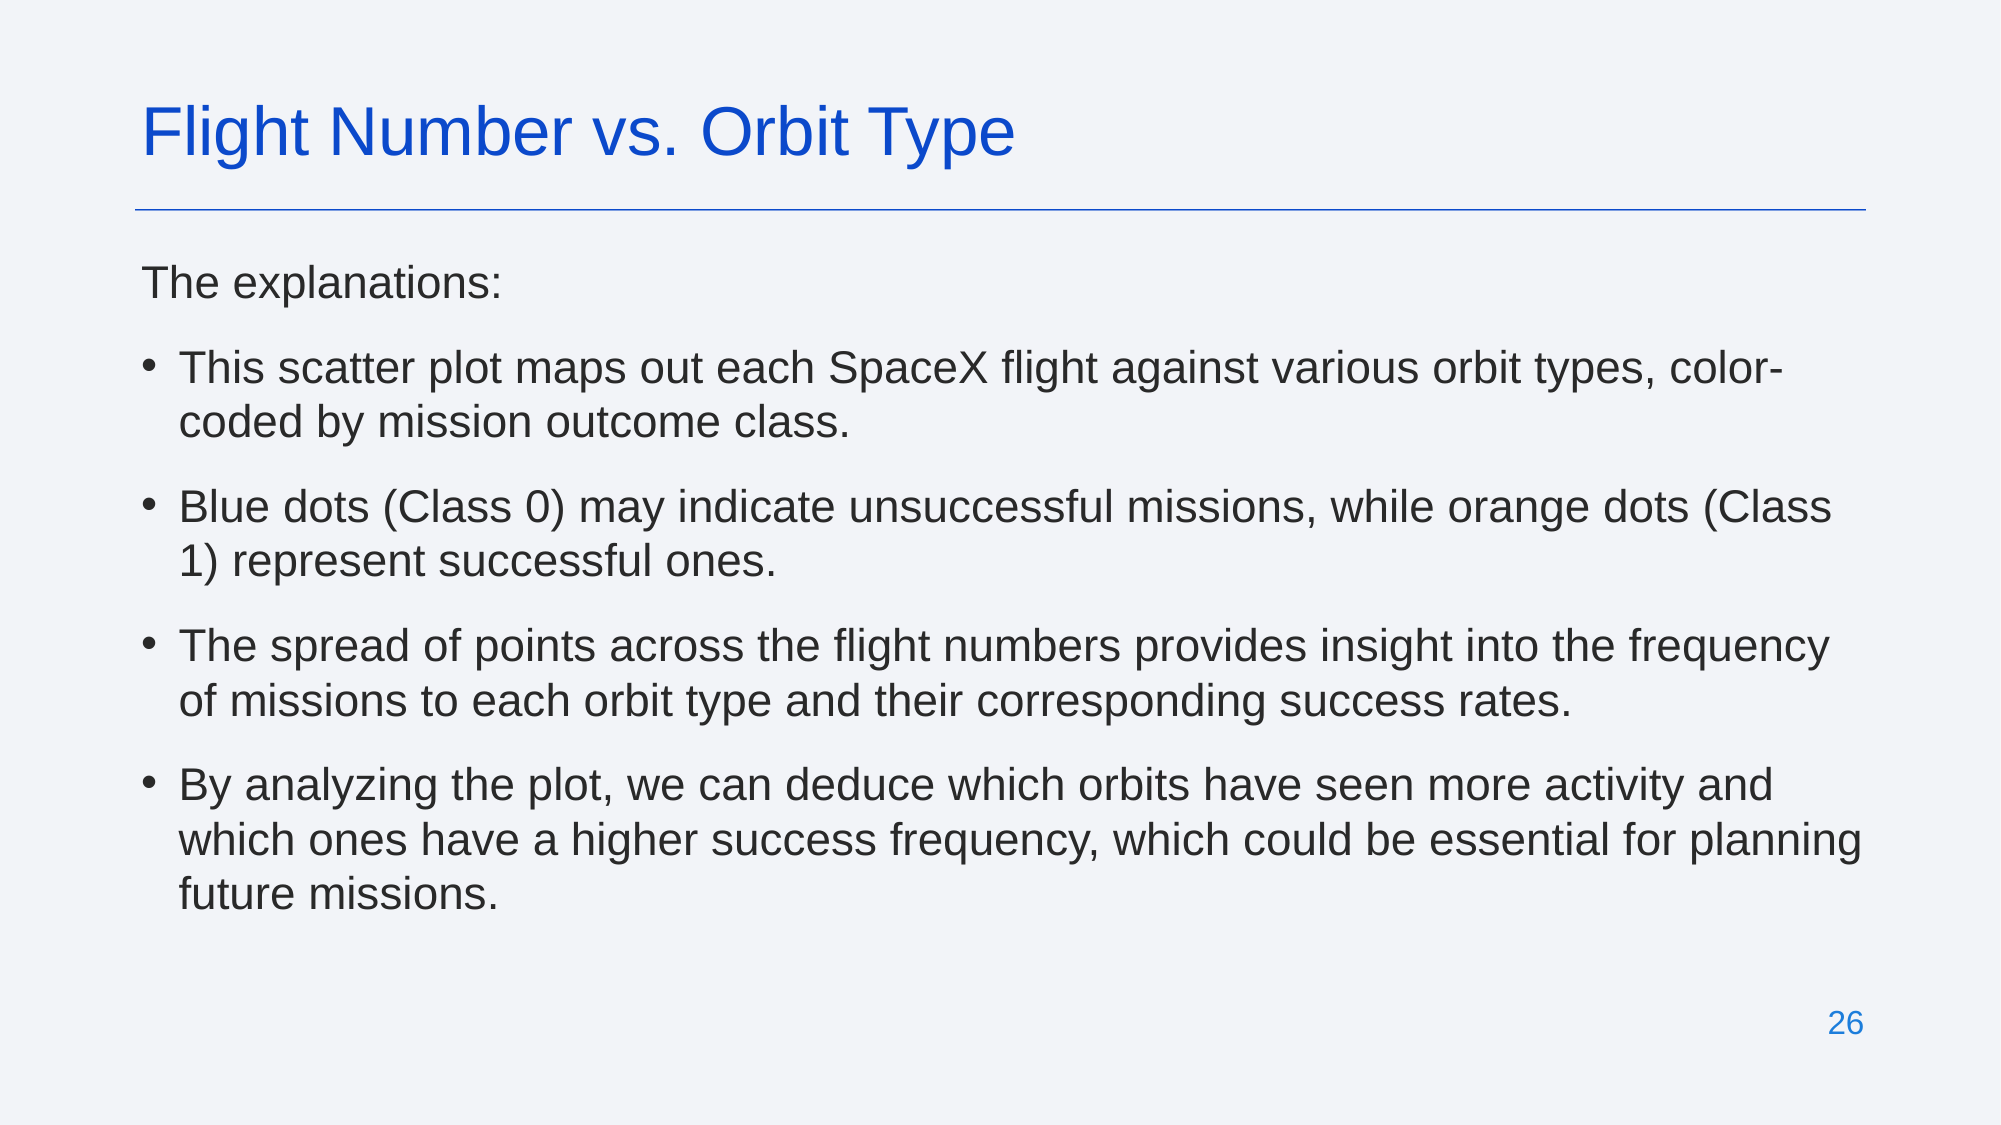

Flight Number vs. Orbit Type
The explanations:
This scatter plot maps out each SpaceX flight against various orbit types, color-coded by mission outcome class.
Blue dots (Class 0) may indicate unsuccessful missions, while orange dots (Class 1) represent successful ones.
The spread of points across the flight numbers provides insight into the frequency of missions to each orbit type and their corresponding success rates.
By analyzing the plot, we can deduce which orbits have seen more activity and which ones have a higher success frequency, which could be essential for planning future missions.
26